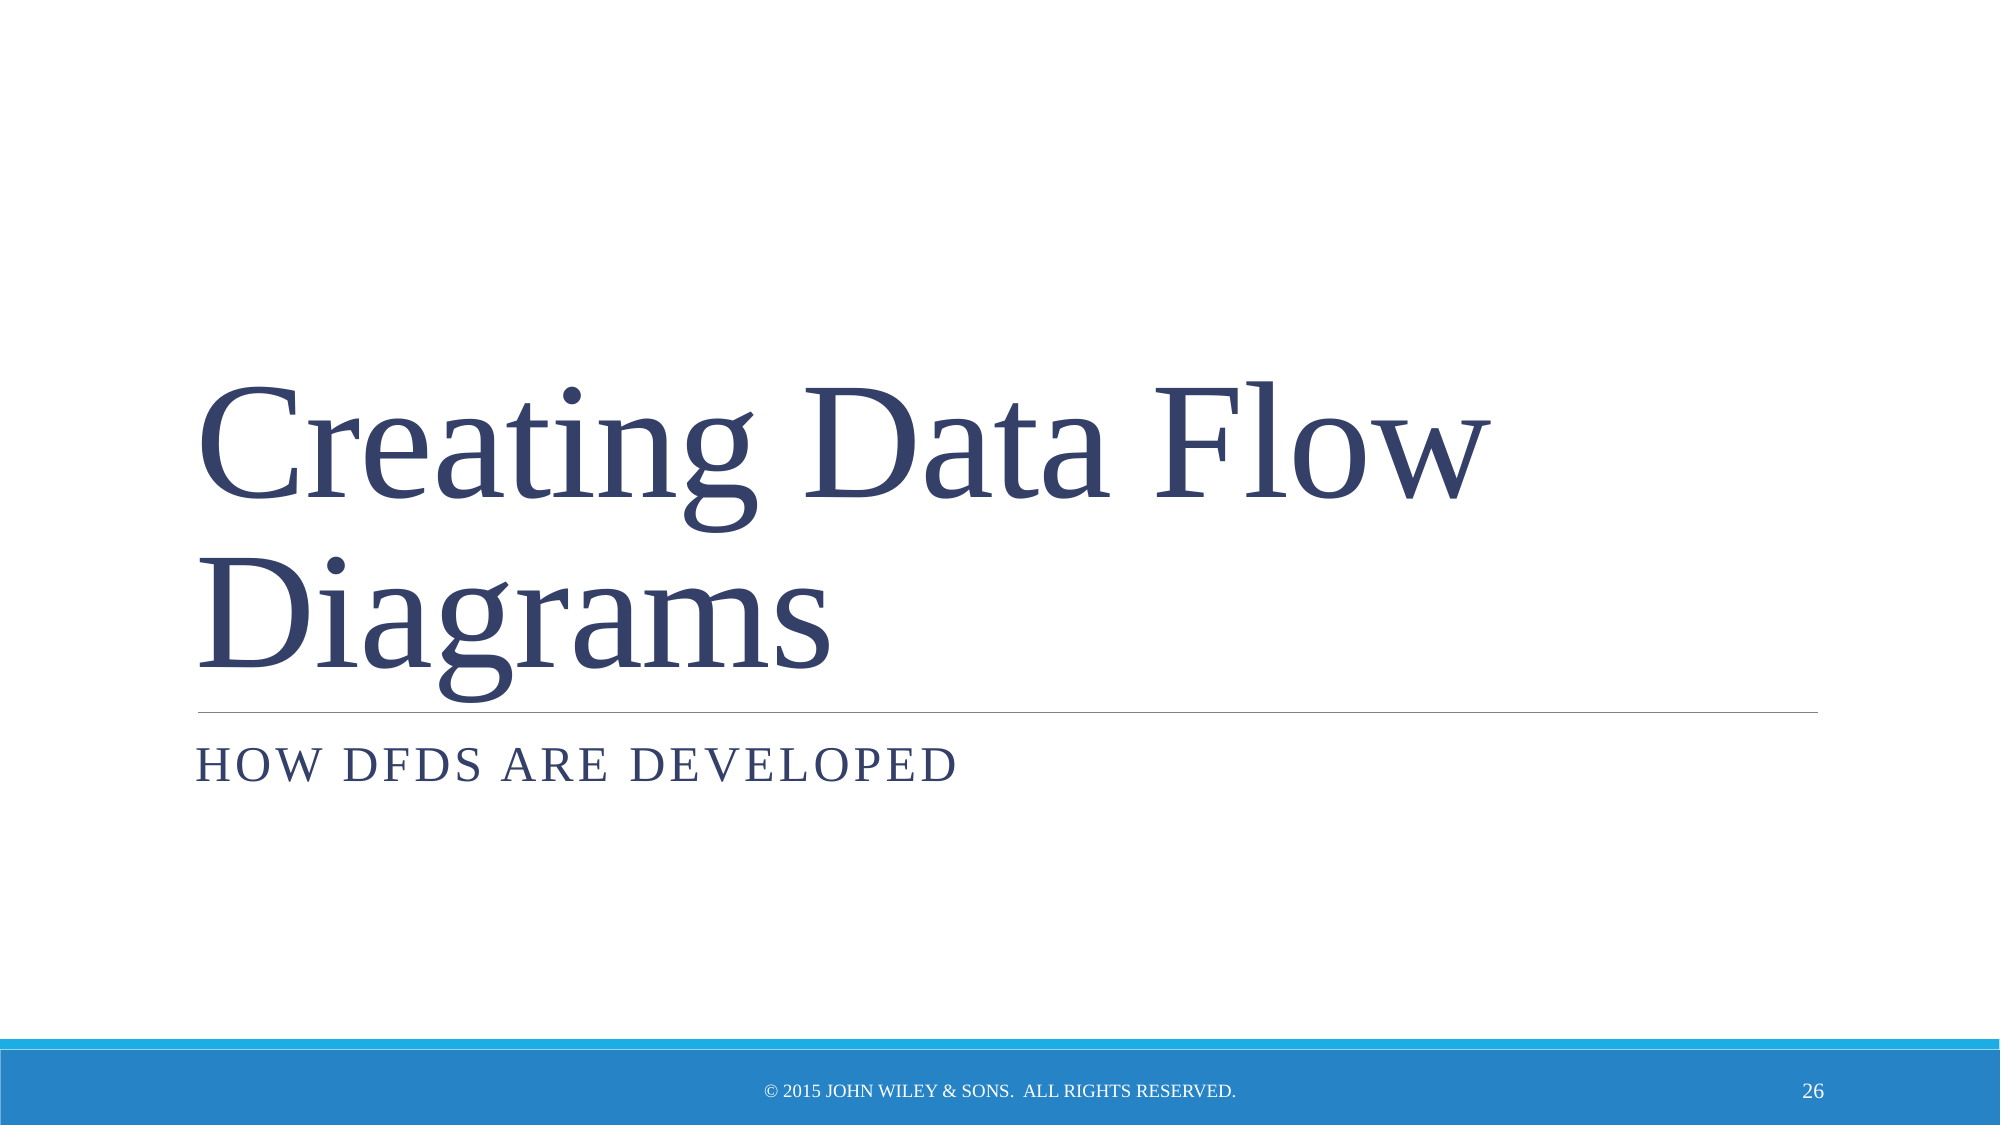

# Creating Data Flow Diagrams
How dfds are developed
© 2015 John Wiley & Sons.  All Rights Reserved.
26